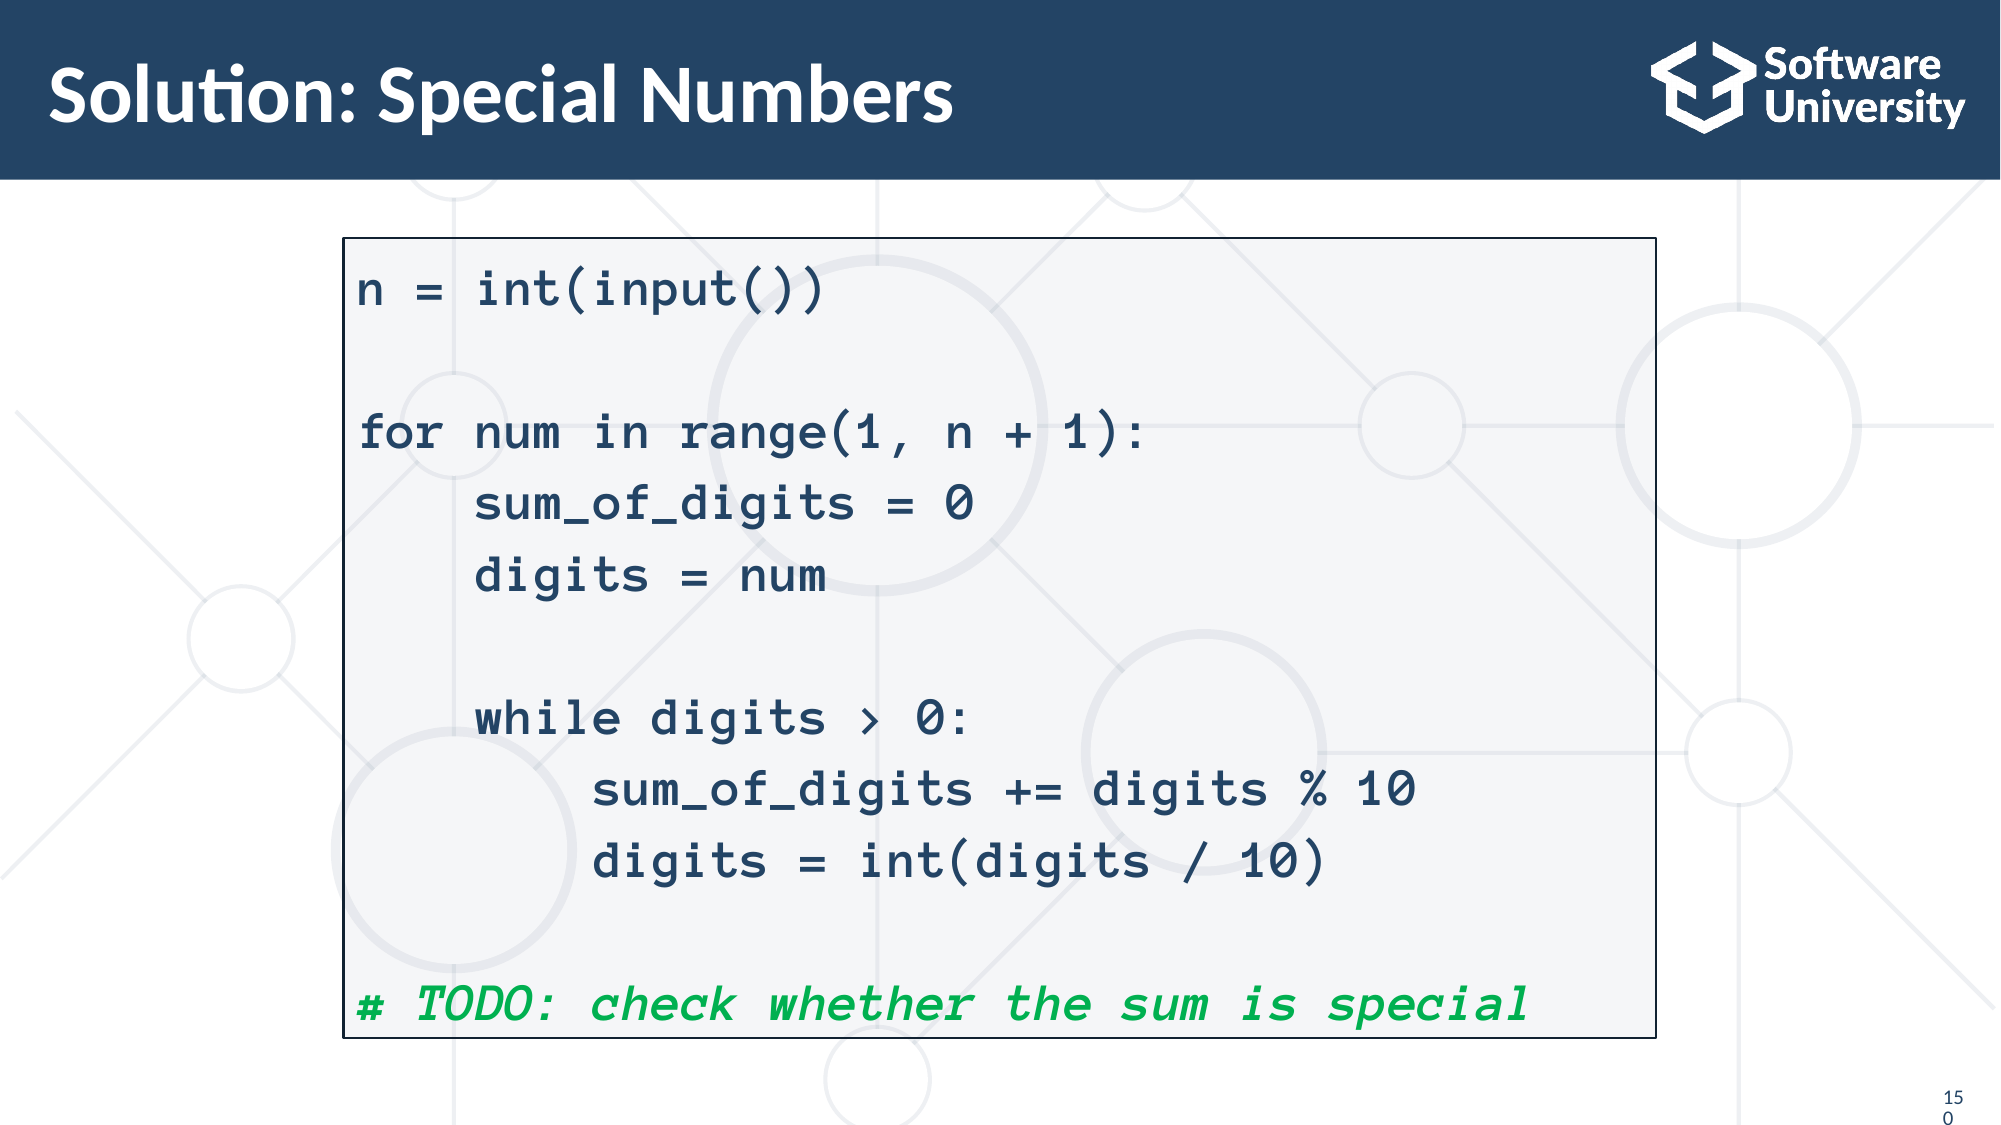

# Solution: Special Numbers
n = int(input())

for num in range(1, n + 1):
    sum_of_digits = 0
    digits = num

    while digits > 0:
        sum_of_digits += digits % 10
        digits = int(digits / 10)

# TODO: check whether the sum is special
150